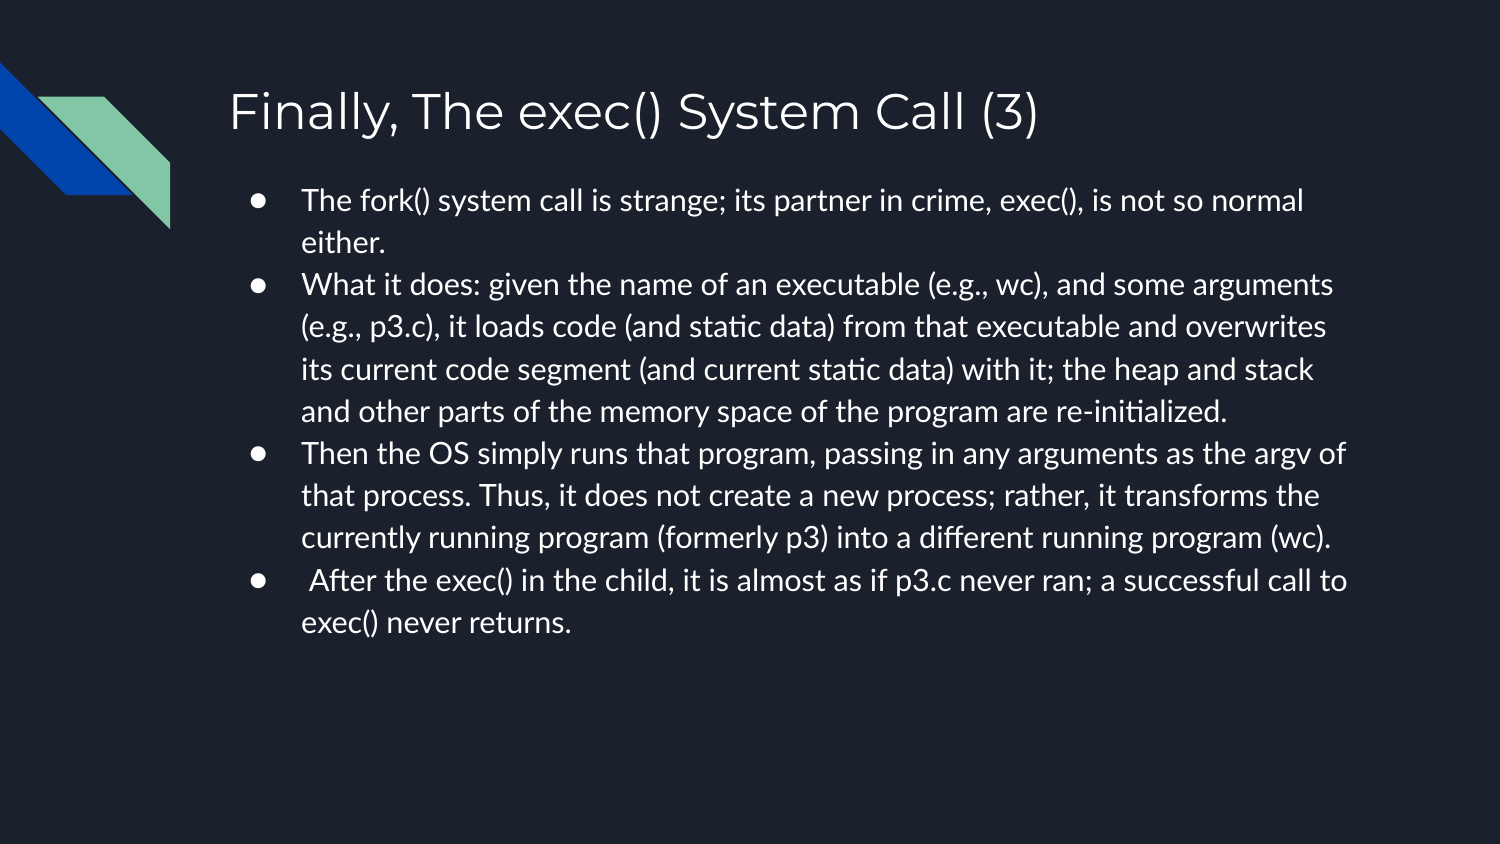

# Finally, The exec() System Call (3)
The fork() system call is strange; its partner in crime, exec(), is not so normal either.
What it does: given the name of an executable (e.g., wc), and some arguments (e.g., p3.c), it loads code (and static data) from that executable and overwrites its current code segment (and current static data) with it; the heap and stack and other parts of the memory space of the program are re-initialized.
Then the OS simply runs that program, passing in any arguments as the argv of that process. Thus, it does not create a new process; rather, it transforms the currently running program (formerly p3) into a different running program (wc).
 After the exec() in the child, it is almost as if p3.c never ran; a successful call to exec() never returns.